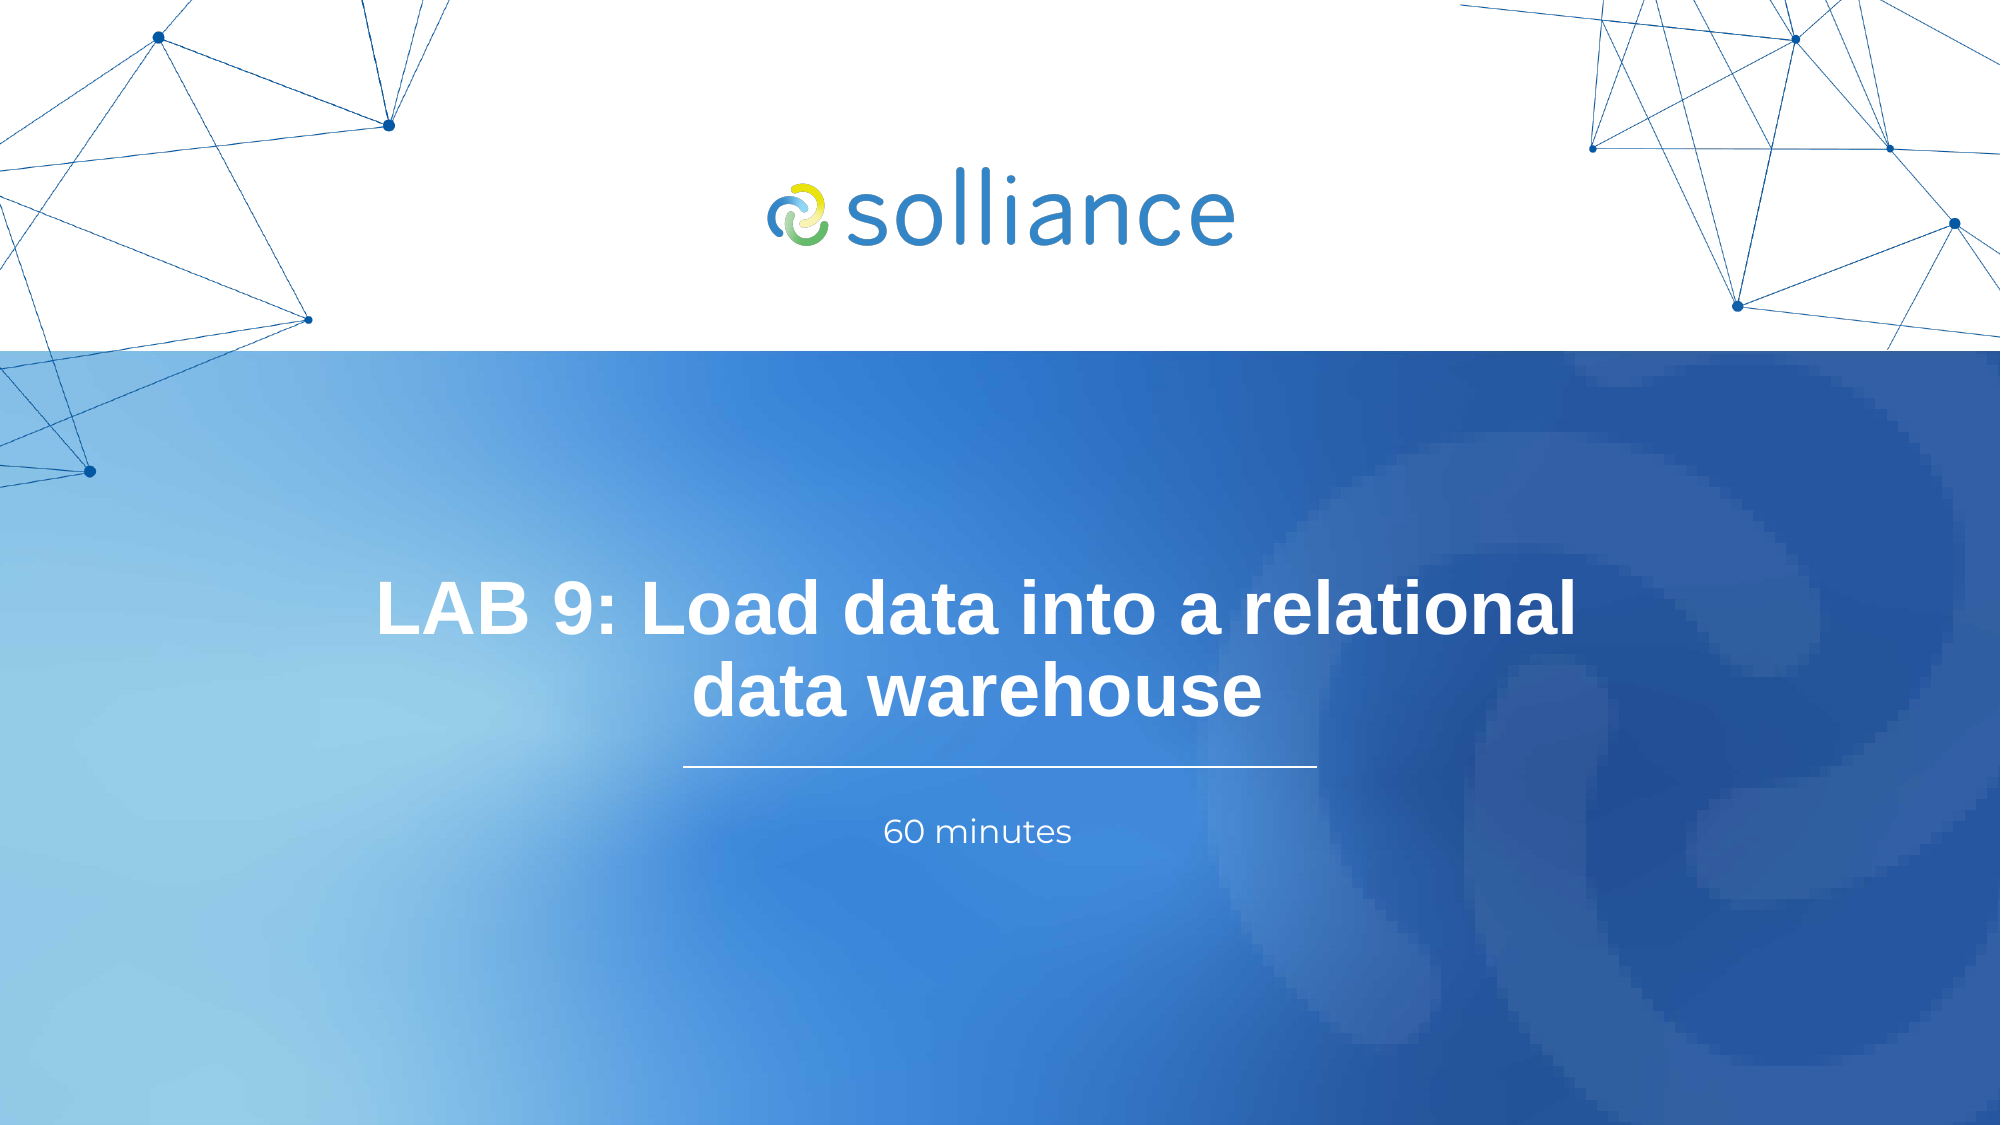

# LAB 9: Load data into a relational data warehouse
60 minutes